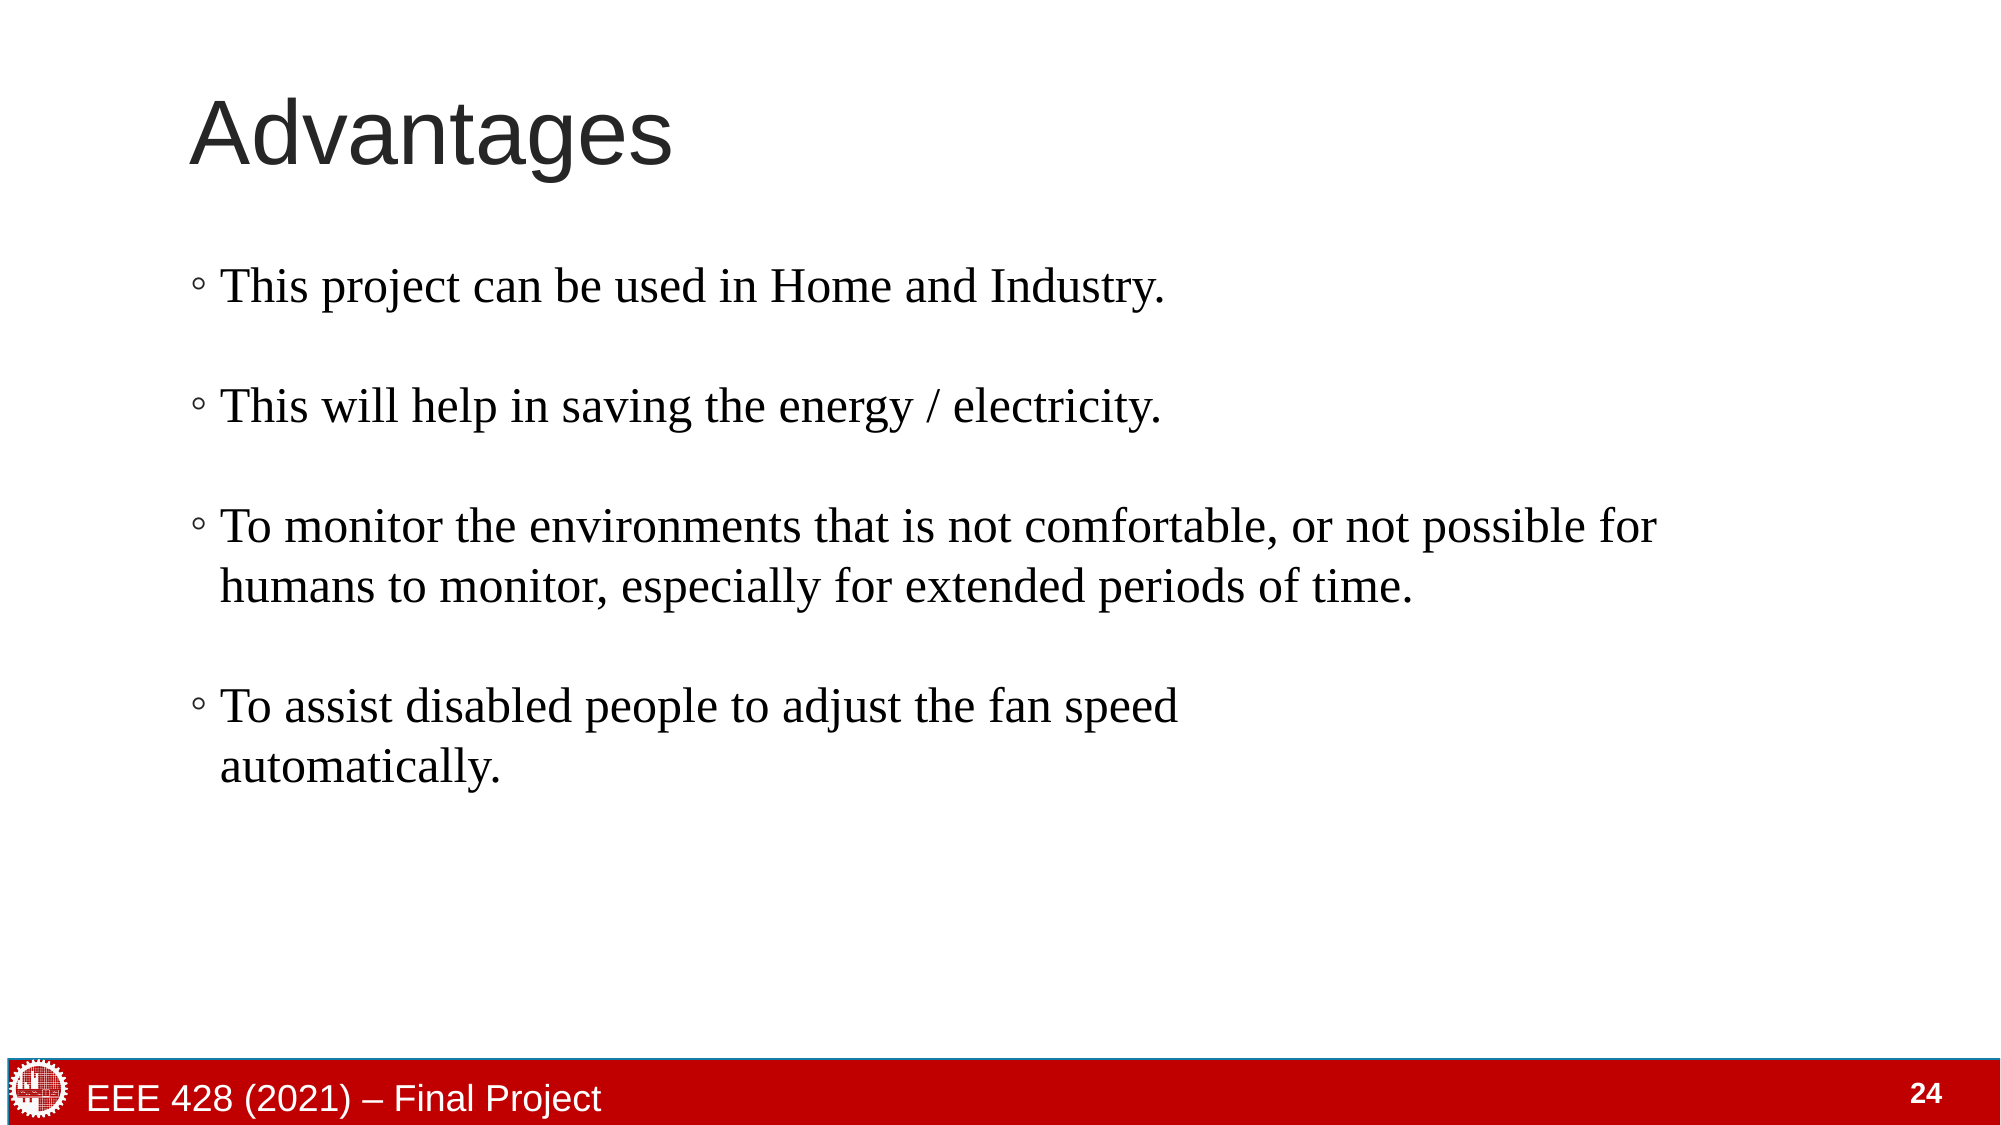

# Advantages
This project can be used in Home and Industry.

This will help in saving the energy / electricity.

To monitor the environments that is not comfortable, or not possible for humans to monitor, especially for extended periods of time.

To assist disabled people to adjust the fan speed
automatically.

EEE 428 (2021) – Final Project
24